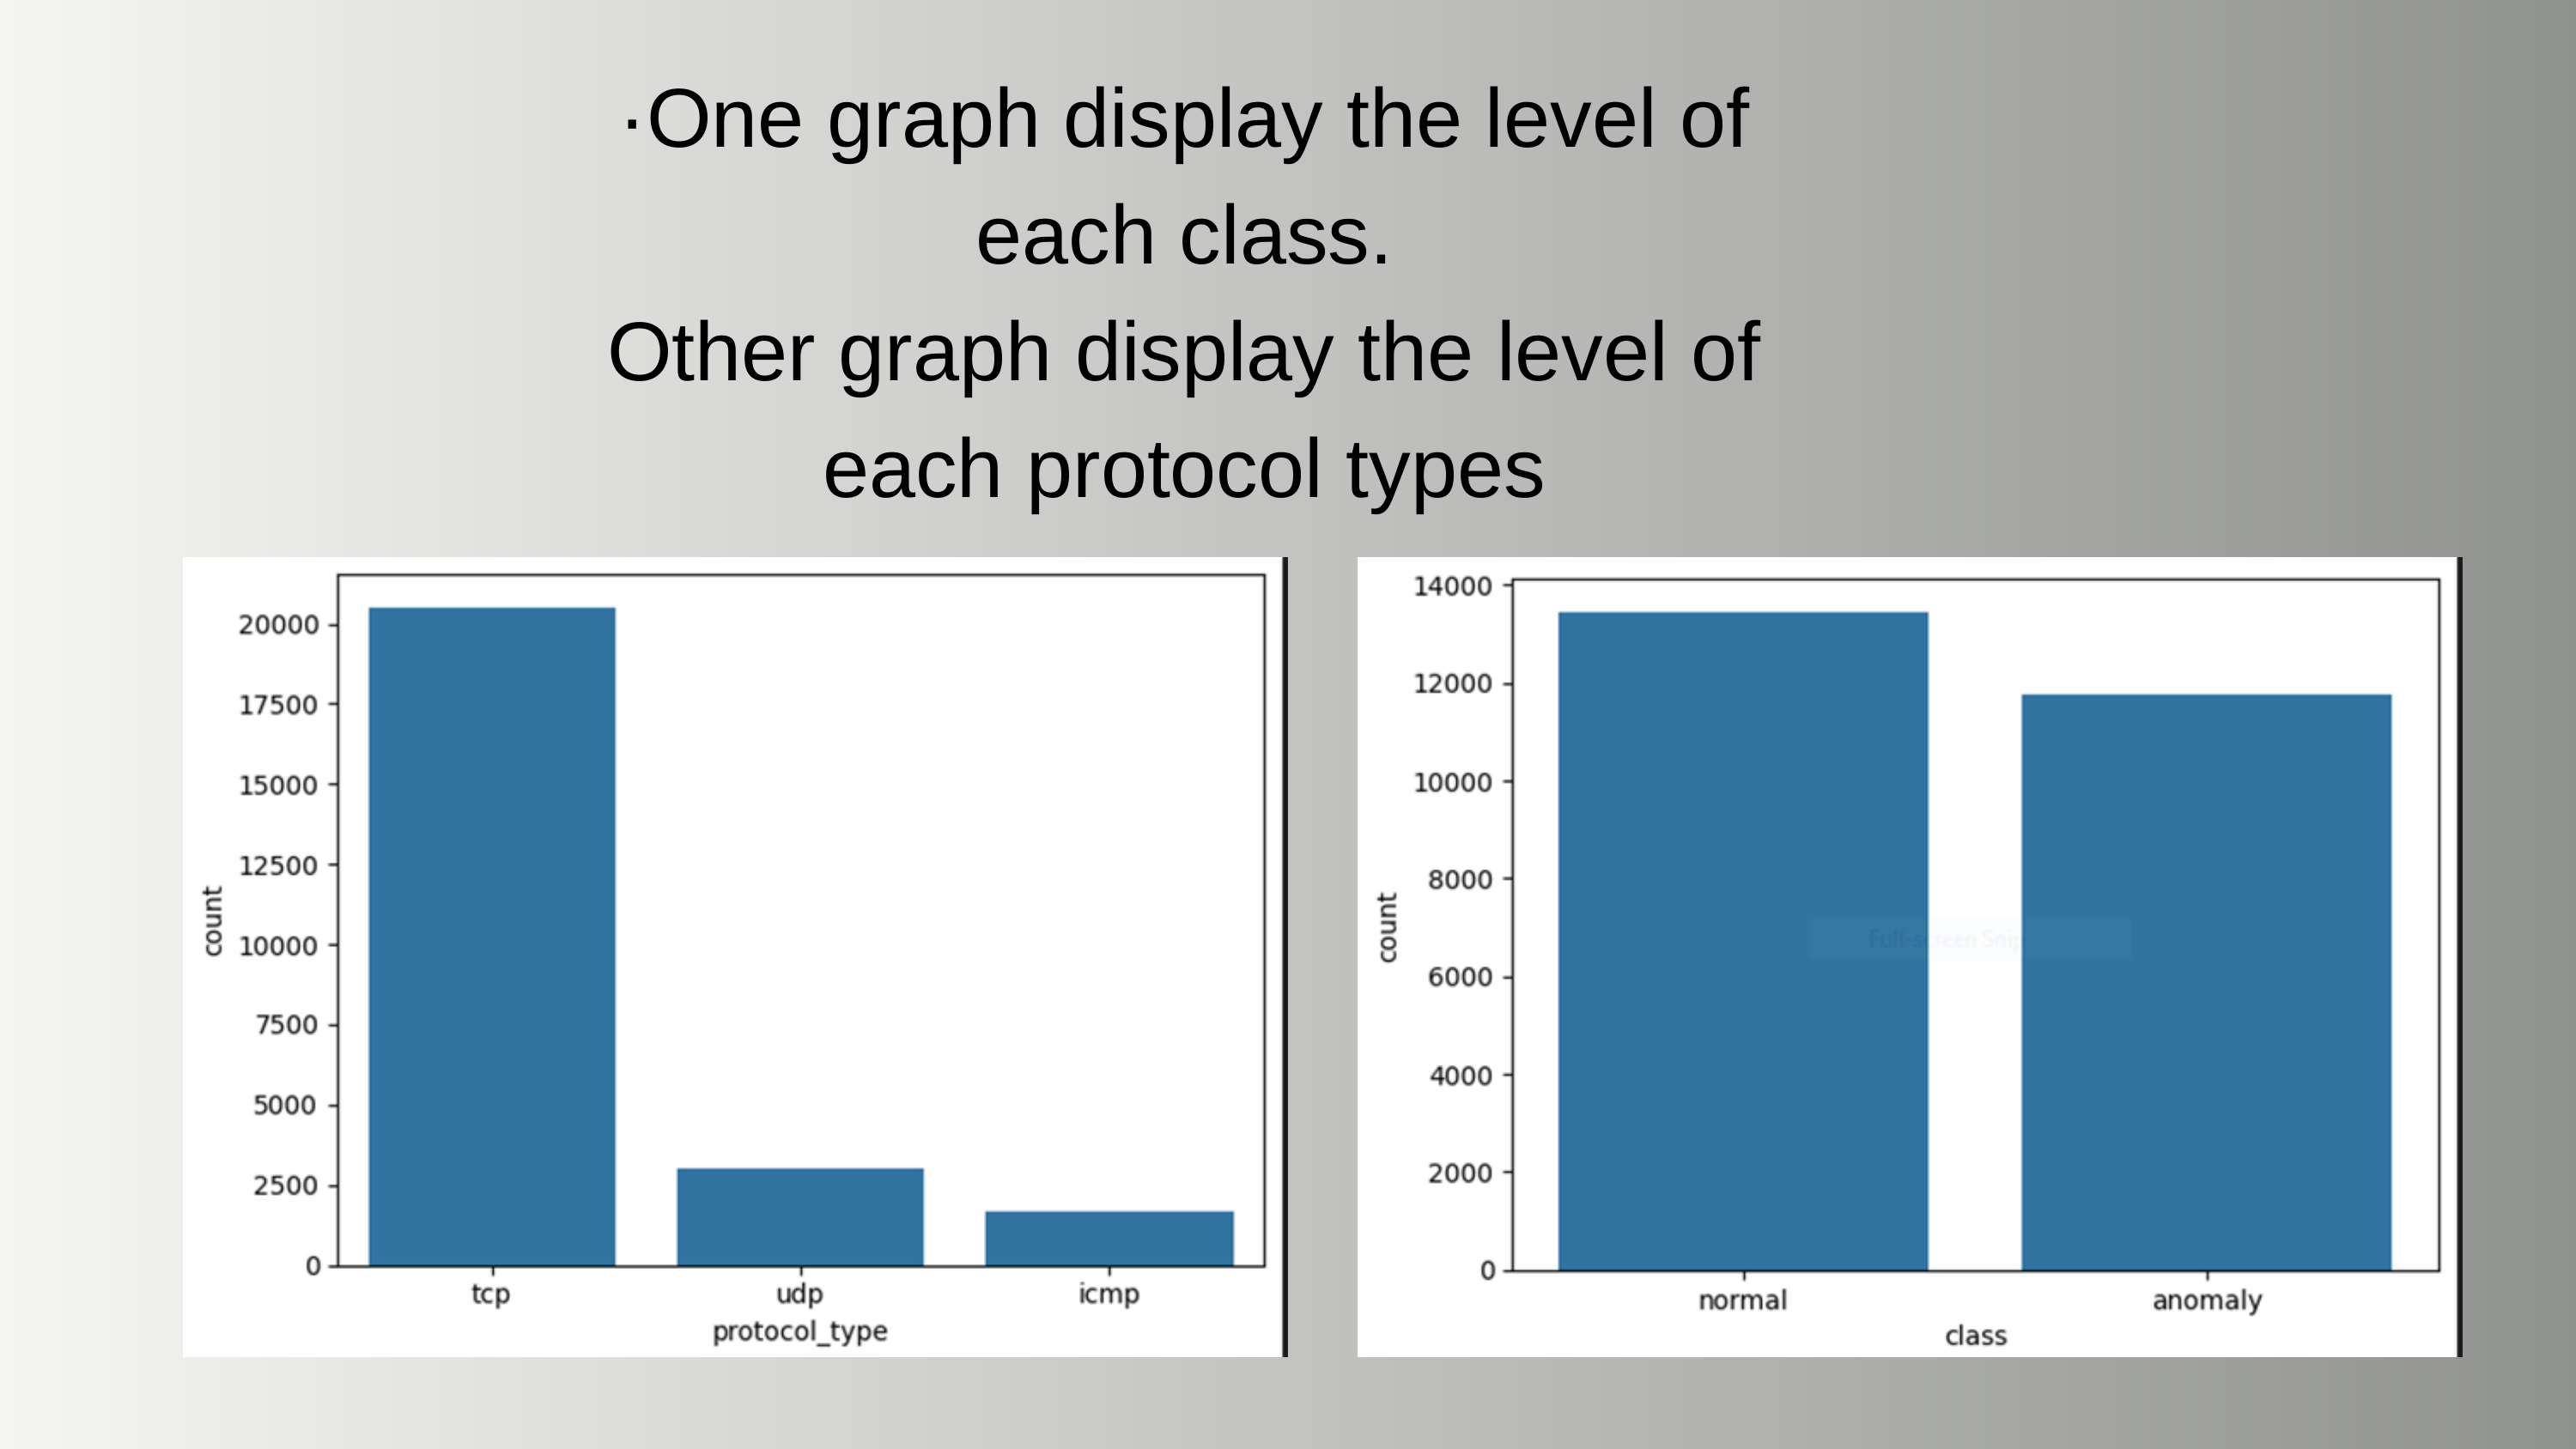

·One graph display the level of each class.
Other graph display the level of each protocol types